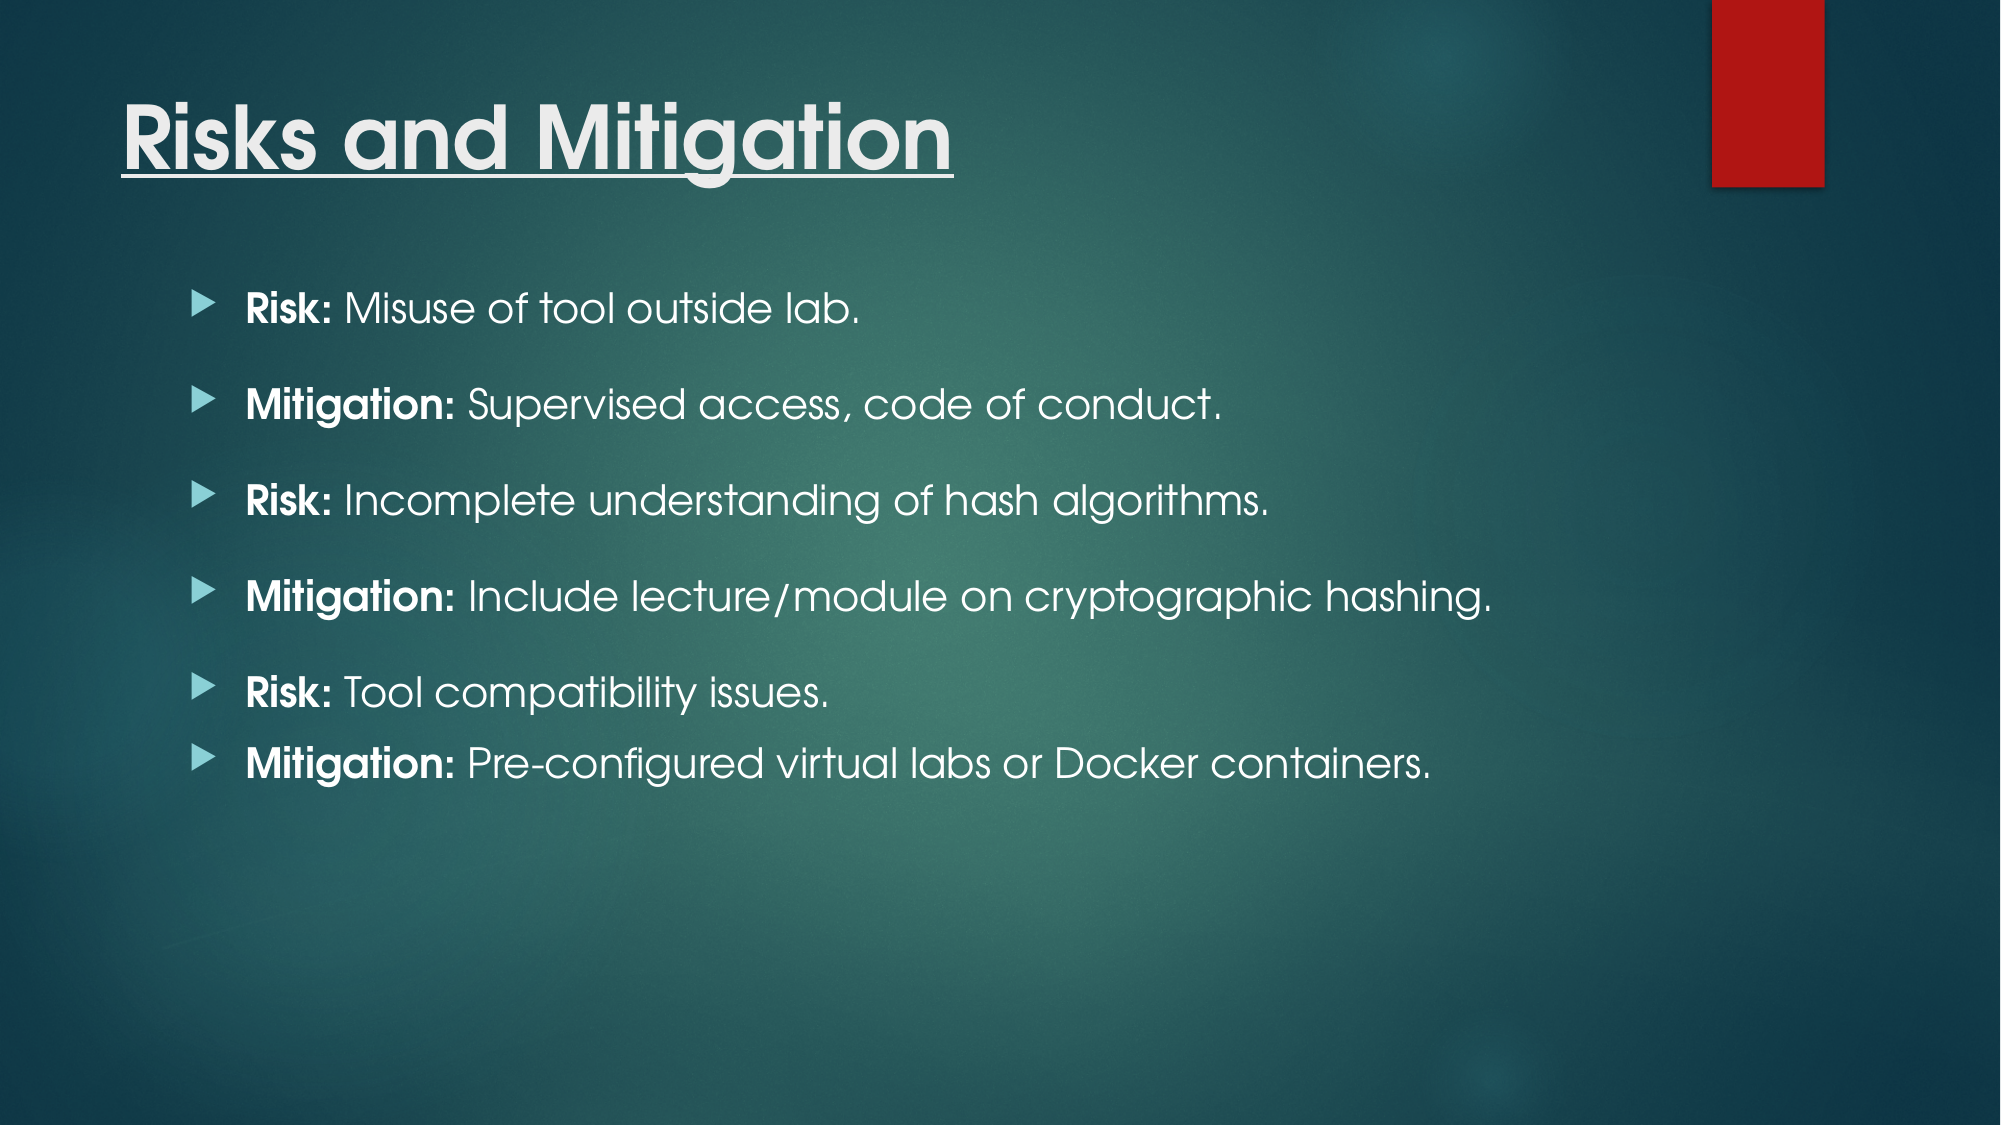

# Risks and Mitigation
Risk: Misuse of tool outside lab.
Mitigation: Supervised access, code of conduct.
Risk: Incomplete understanding of hash algorithms.
Mitigation: Include lecture/module on cryptographic hashing.
Risk: Tool compatibility issues.
Mitigation: Pre-configured virtual labs or Docker containers.